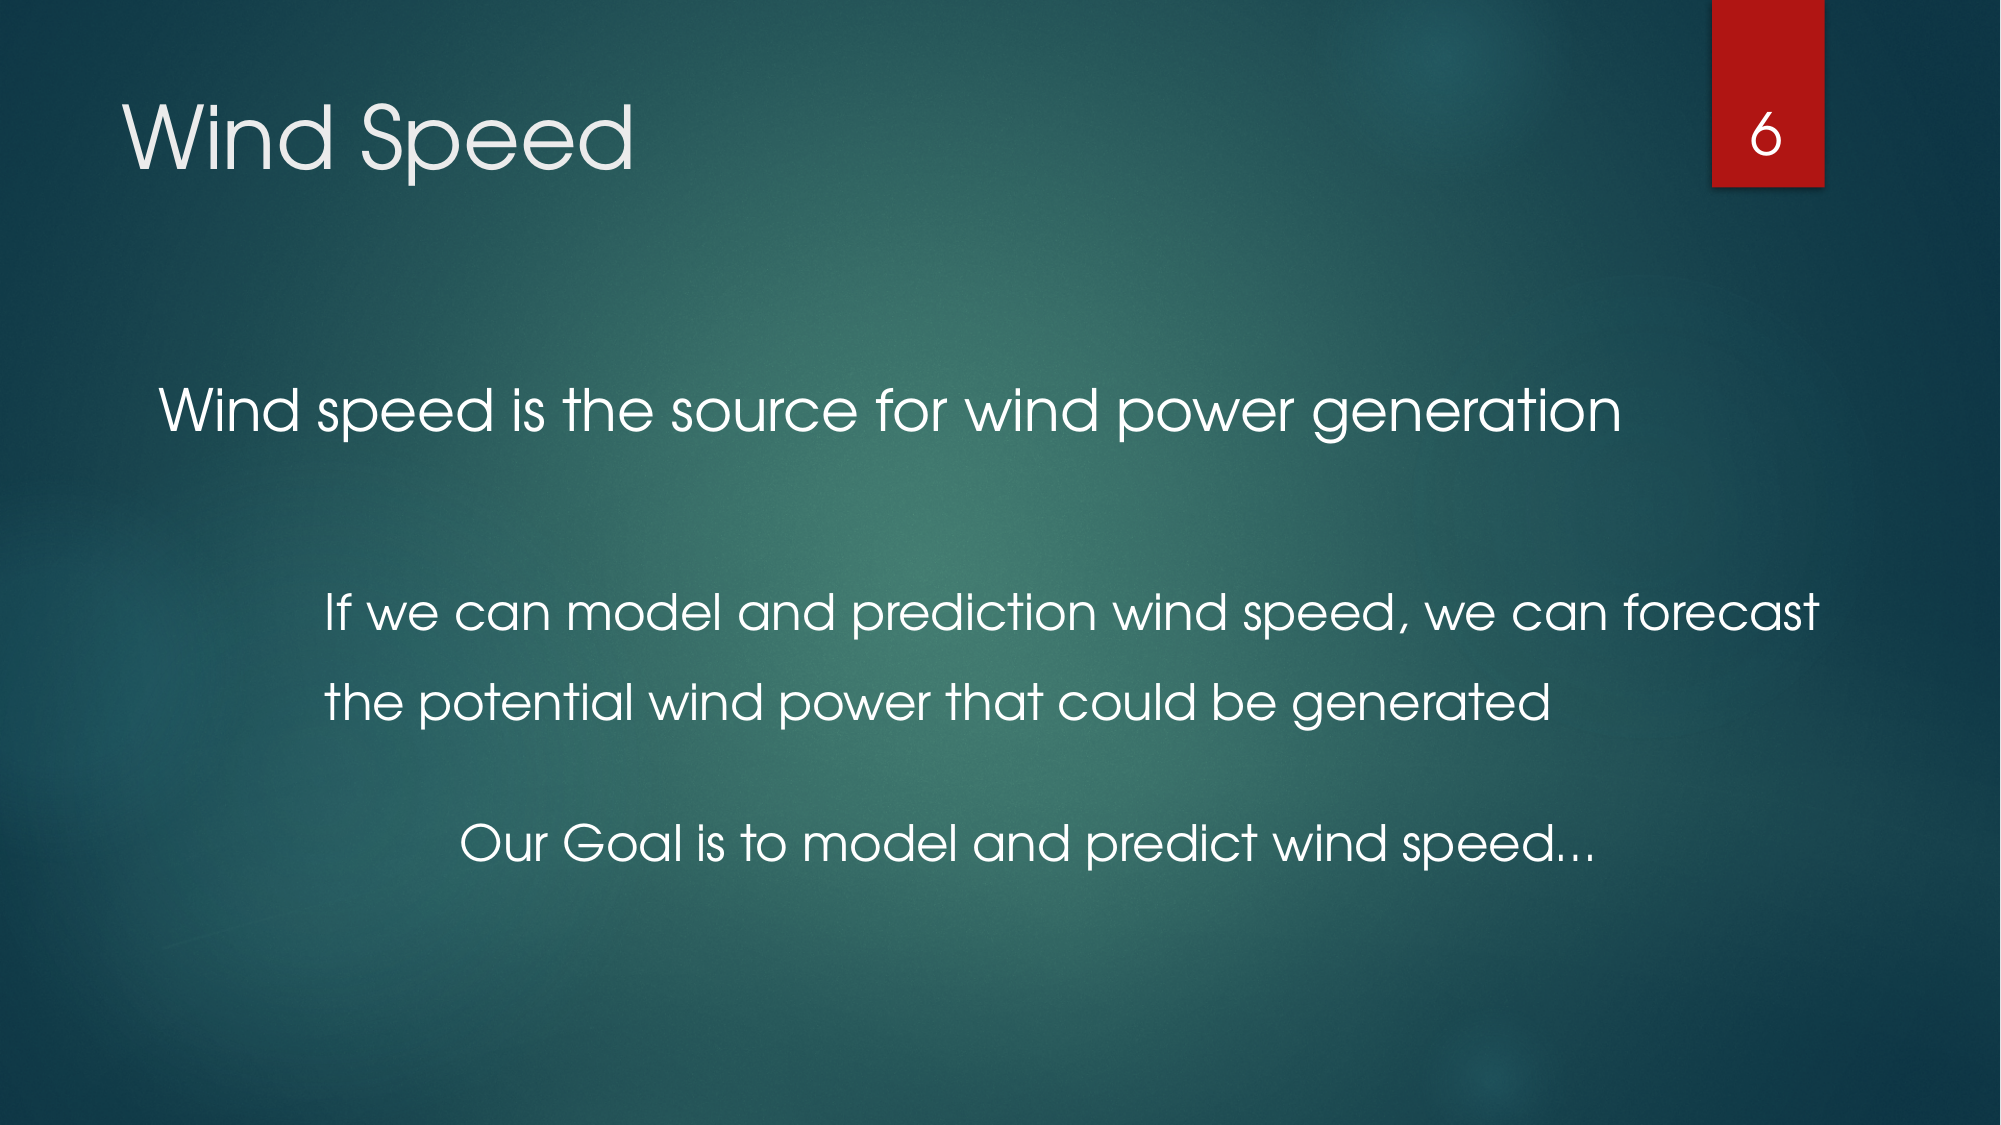

6
# Wind Speed
Wind speed is the source for wind power generation
If we can model and prediction wind speed, we can forecast the potential wind power that could be generated
Our Goal is to model and predict wind speed…